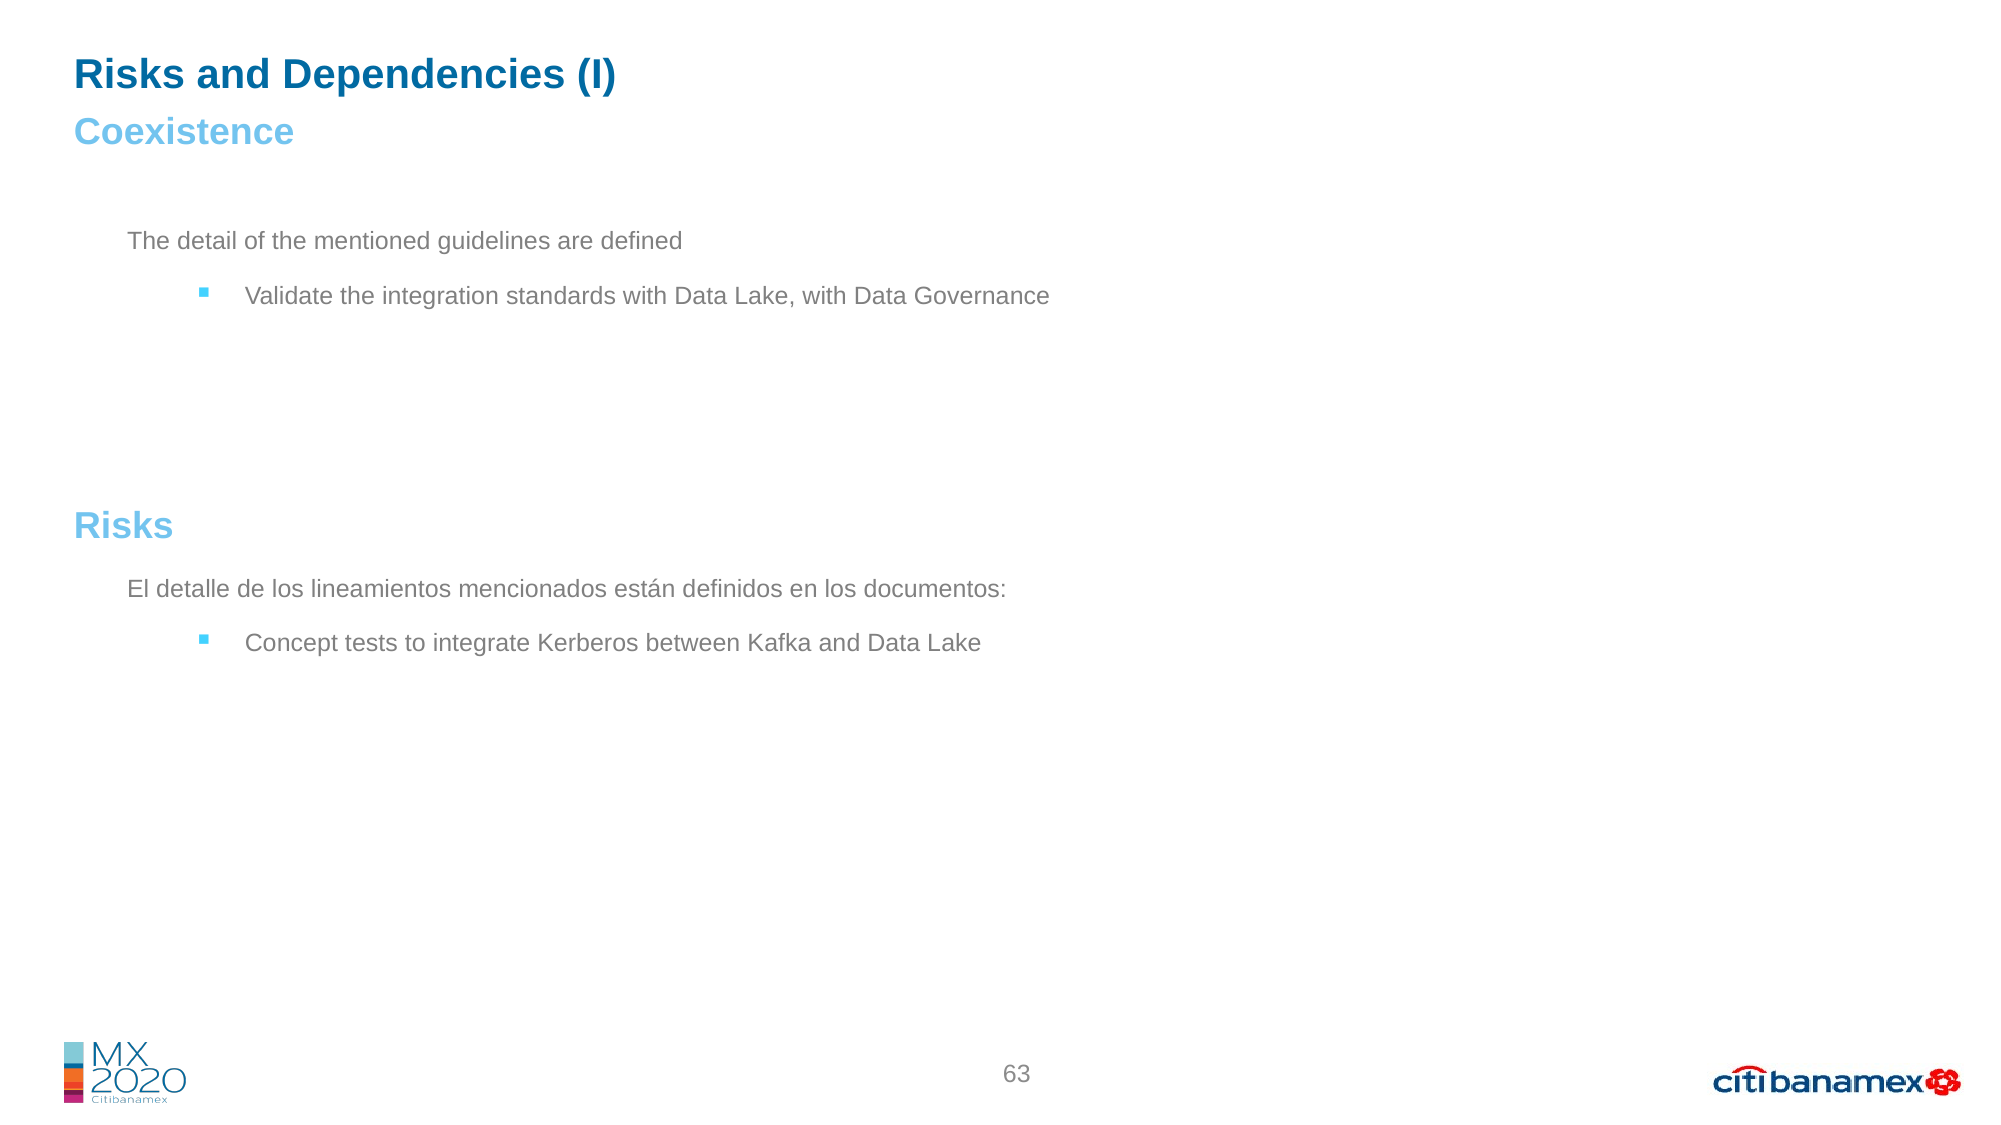

Risks and Dependencies (I)
Coexistence
The detail of the mentioned guidelines are defined
Validate the integration standards with Data Lake, with Data Governance
Risks
El detalle de los lineamientos mencionados están definidos en los documentos:
Concept tests to integrate Kerberos between Kafka and Data Lake